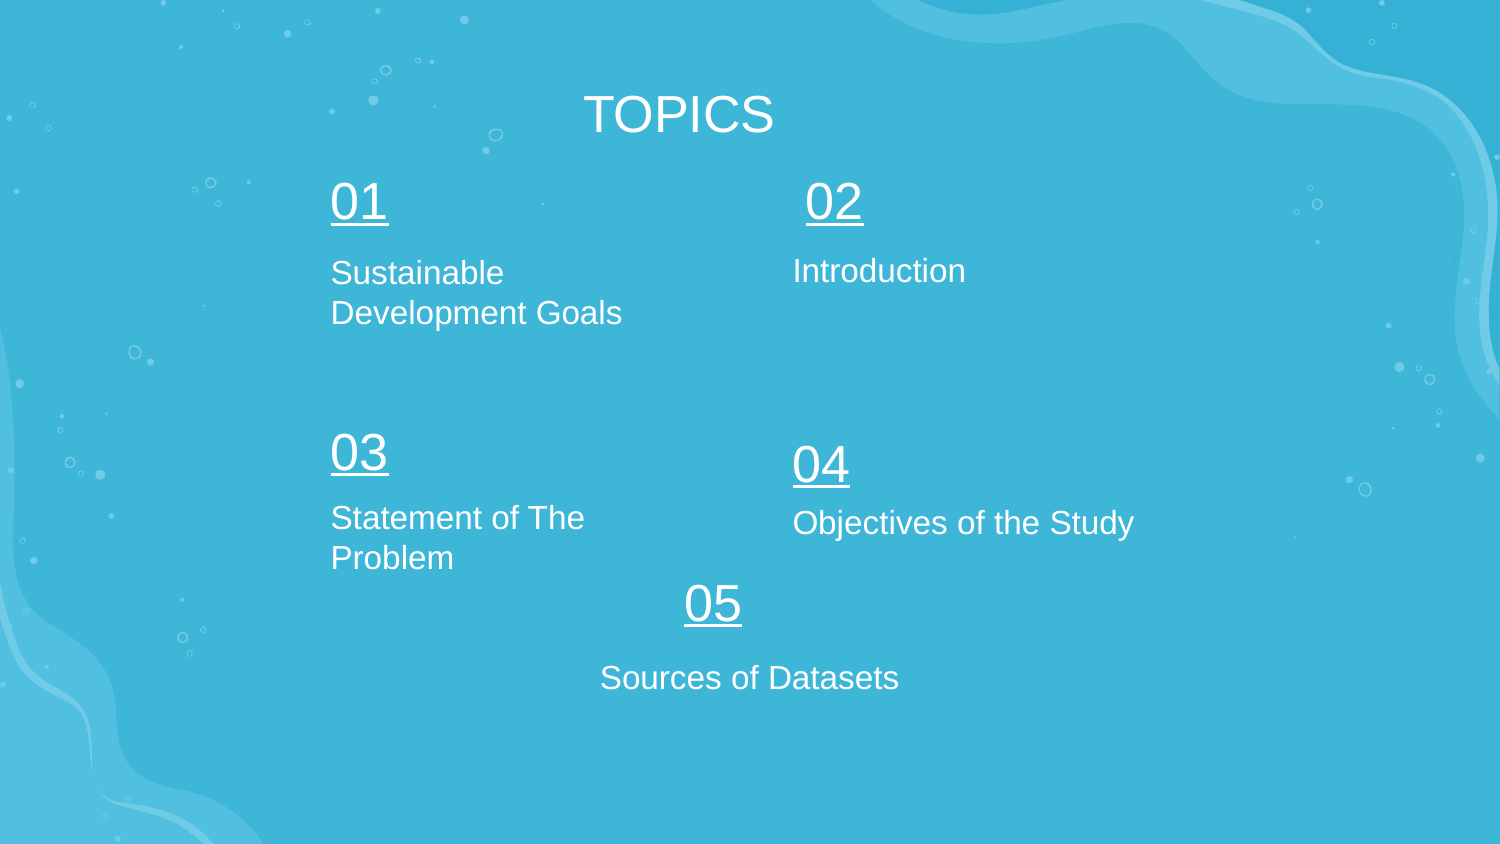

TOPICS
# 01
02
Introduction
Sustainable Development Goals

03
04
Statement of The Problem
Objectives of the Study
05
Sources of Datasets